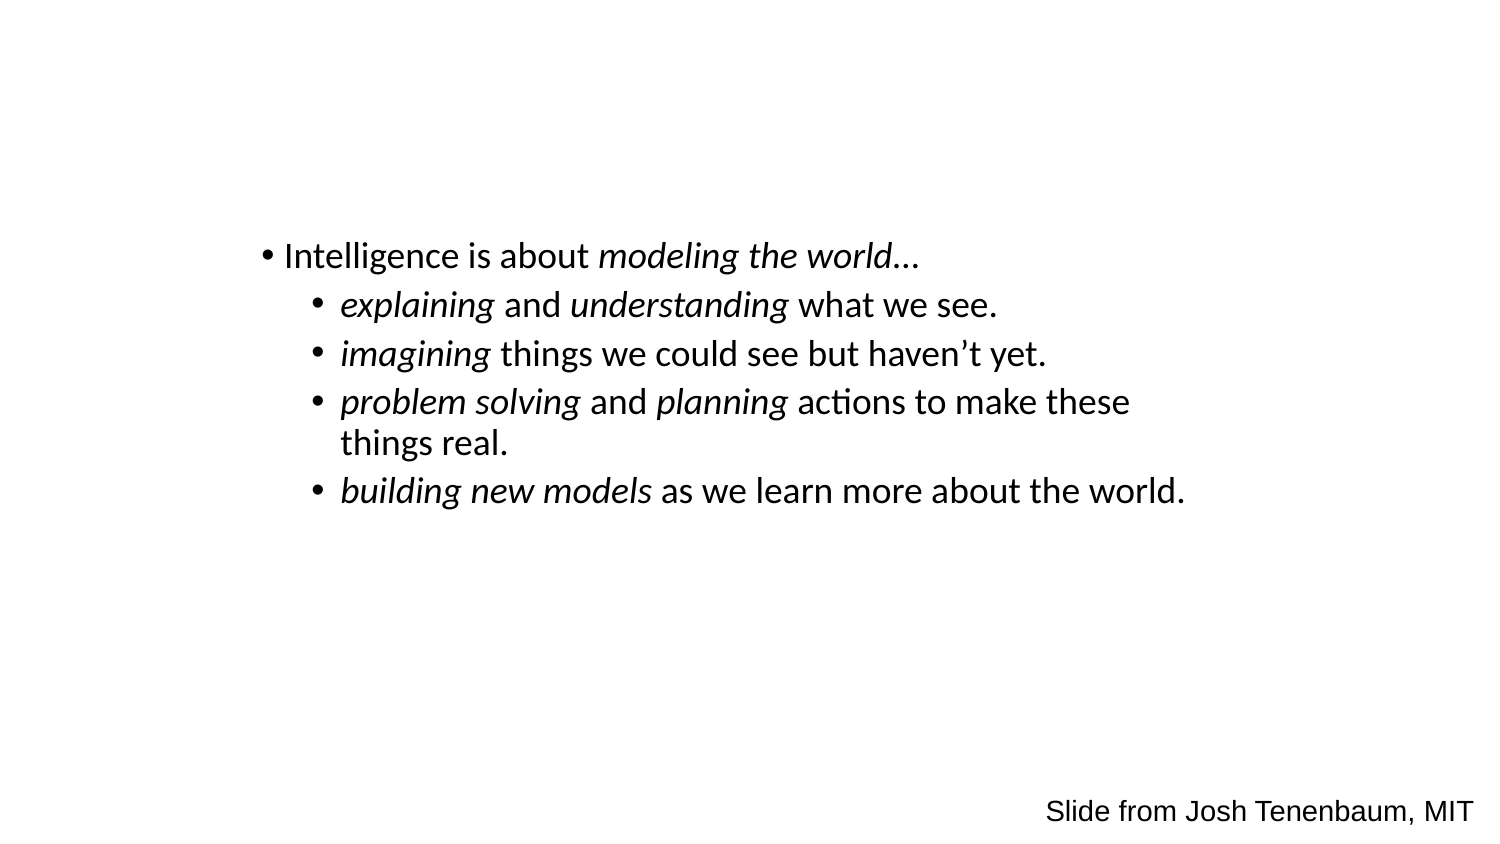

Intelligence is about modeling the world…
explaining and understanding what we see.
imagining things we could see but haven’t yet.
problem solving and planning actions to make these things real.
building new models as we learn more about the world.

Slide from Josh Tenenbaum, MIT